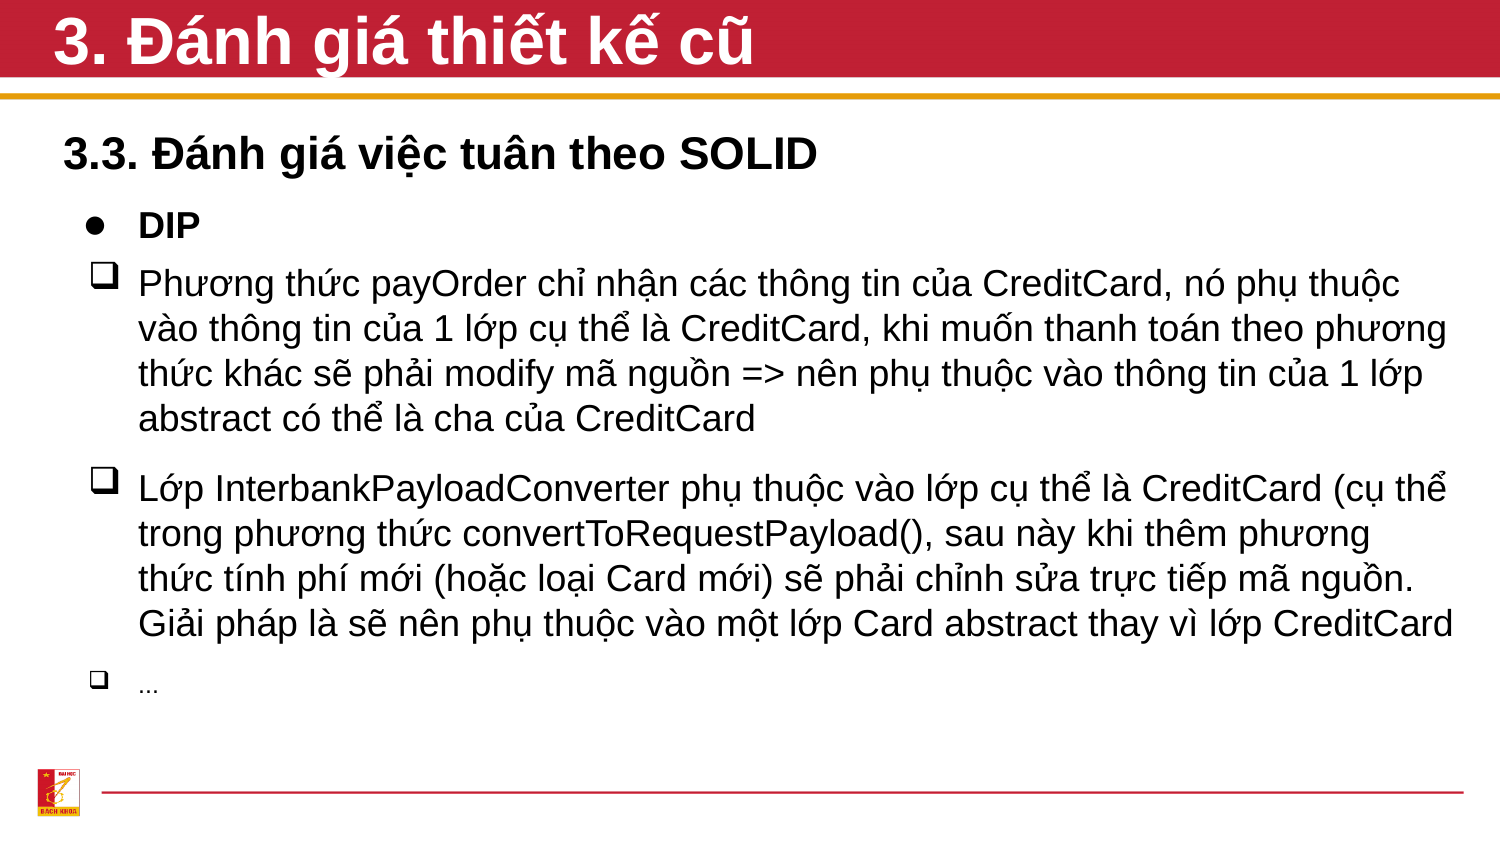

# 3. Đánh giá thiết kế cũ
3.3. Đánh giá việc tuân theo SOLID
DIP
Phương thức payOrder chỉ nhận các thông tin của CreditCard, nó phụ thuộc vào thông tin của 1 lớp cụ thể là CreditCard, khi muốn thanh toán theo phương thức khác sẽ phải modify mã nguồn => nên phụ thuộc vào thông tin của 1 lớp abstract có thể là cha của CreditCard
Lớp InterbankPayloadConverter phụ thuộc vào lớp cụ thể là CreditCard (cụ thể trong phương thức convertToRequestPayload(), sau này khi thêm phương thức tính phí mới (hoặc loại Card mới) sẽ phải chỉnh sửa trực tiếp mã nguồn. Giải pháp là sẽ nên phụ thuộc vào một lớp Card abstract thay vì lớp CreditCard
...